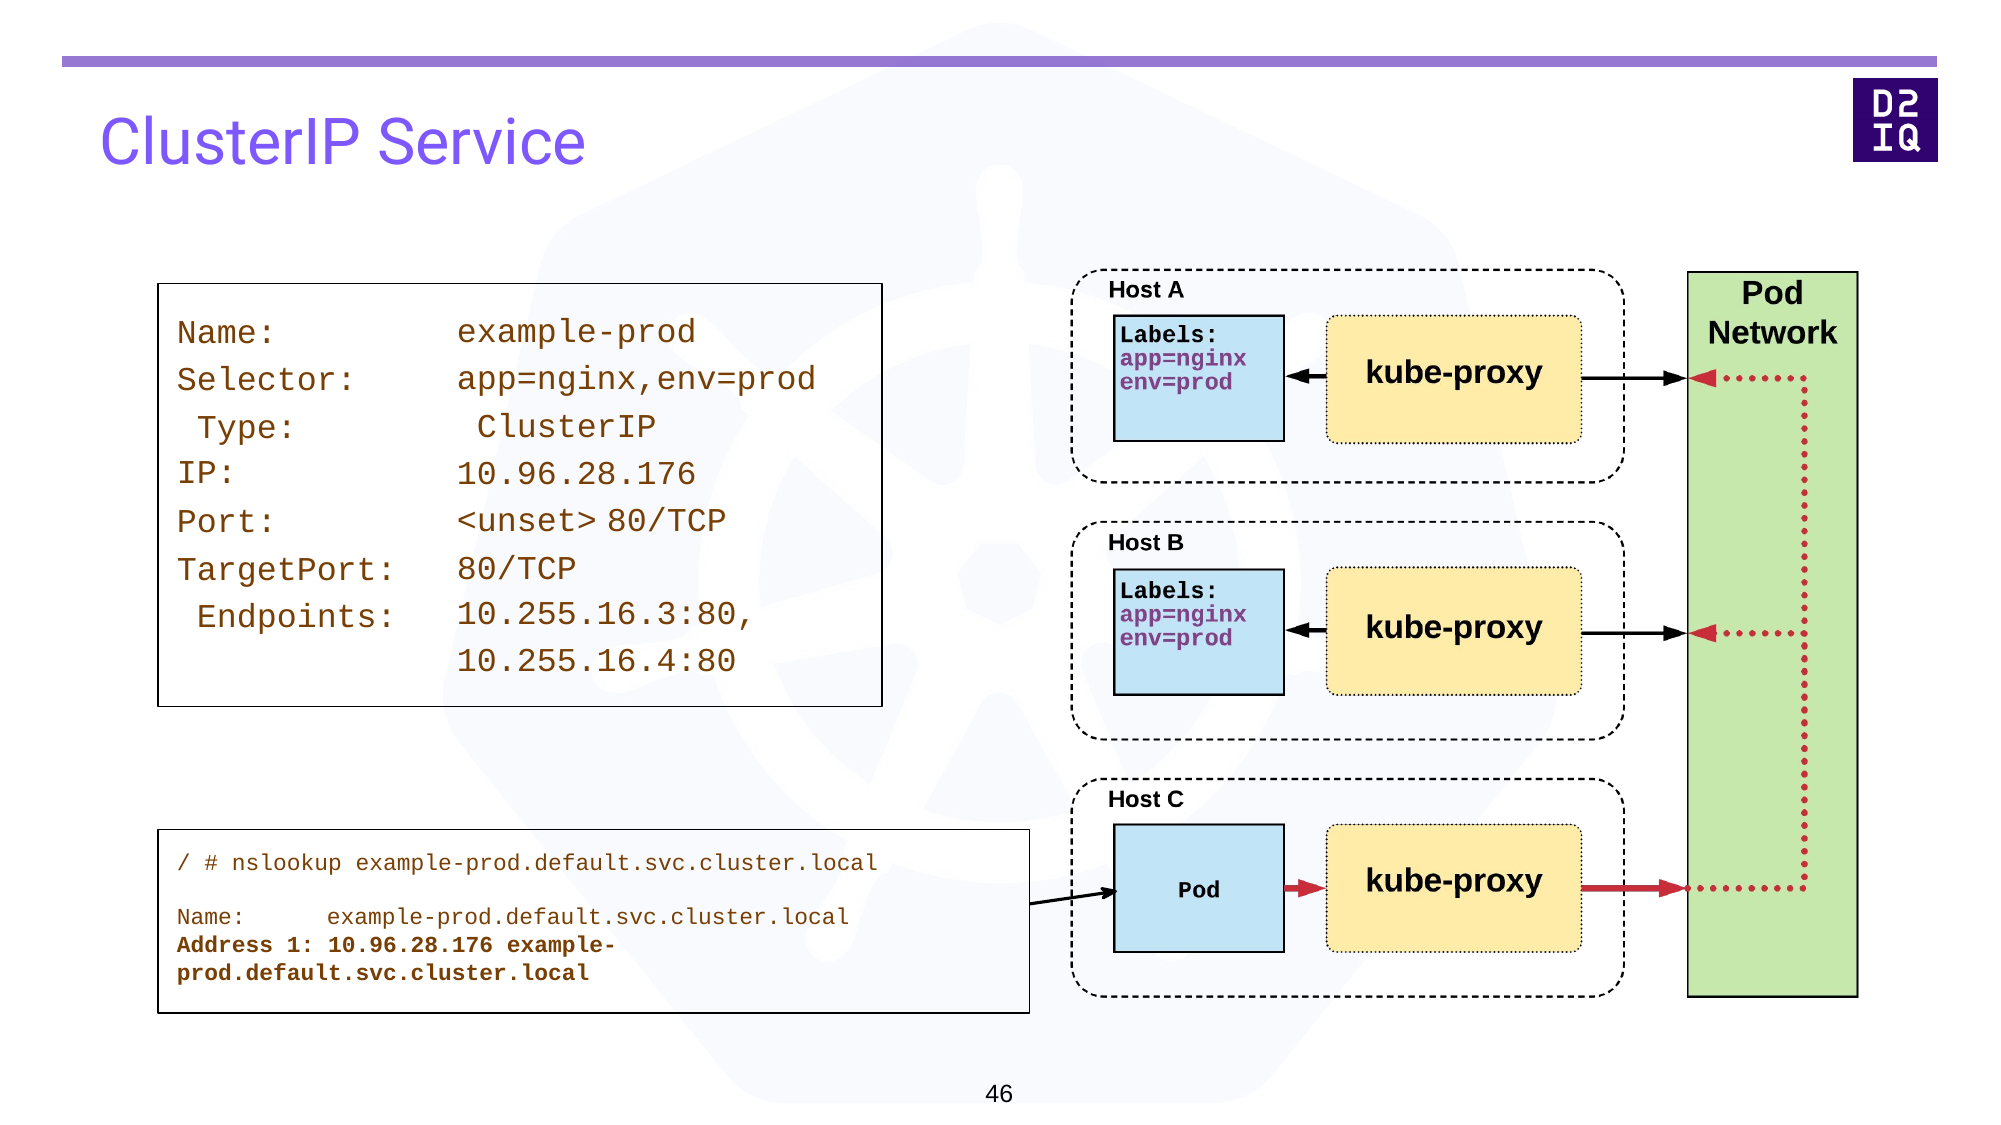

# ClusterIP Service

Name:  Selector:  Type:
IP:
Port:  TargetPort:  Endpoints:
example-prod  app=nginx,env=prod  ClusterIP  10.96.28.176
<unset>	80/TCP  80/TCP
10.255.16.3:80,
10.255.16.4:80

/ # nslookup example-prod.default.svc.cluster.local

Name:	example-prod.default.svc.cluster.local
Address 1: 10.96.28.176 example-prod.default.svc.cluster.local

46